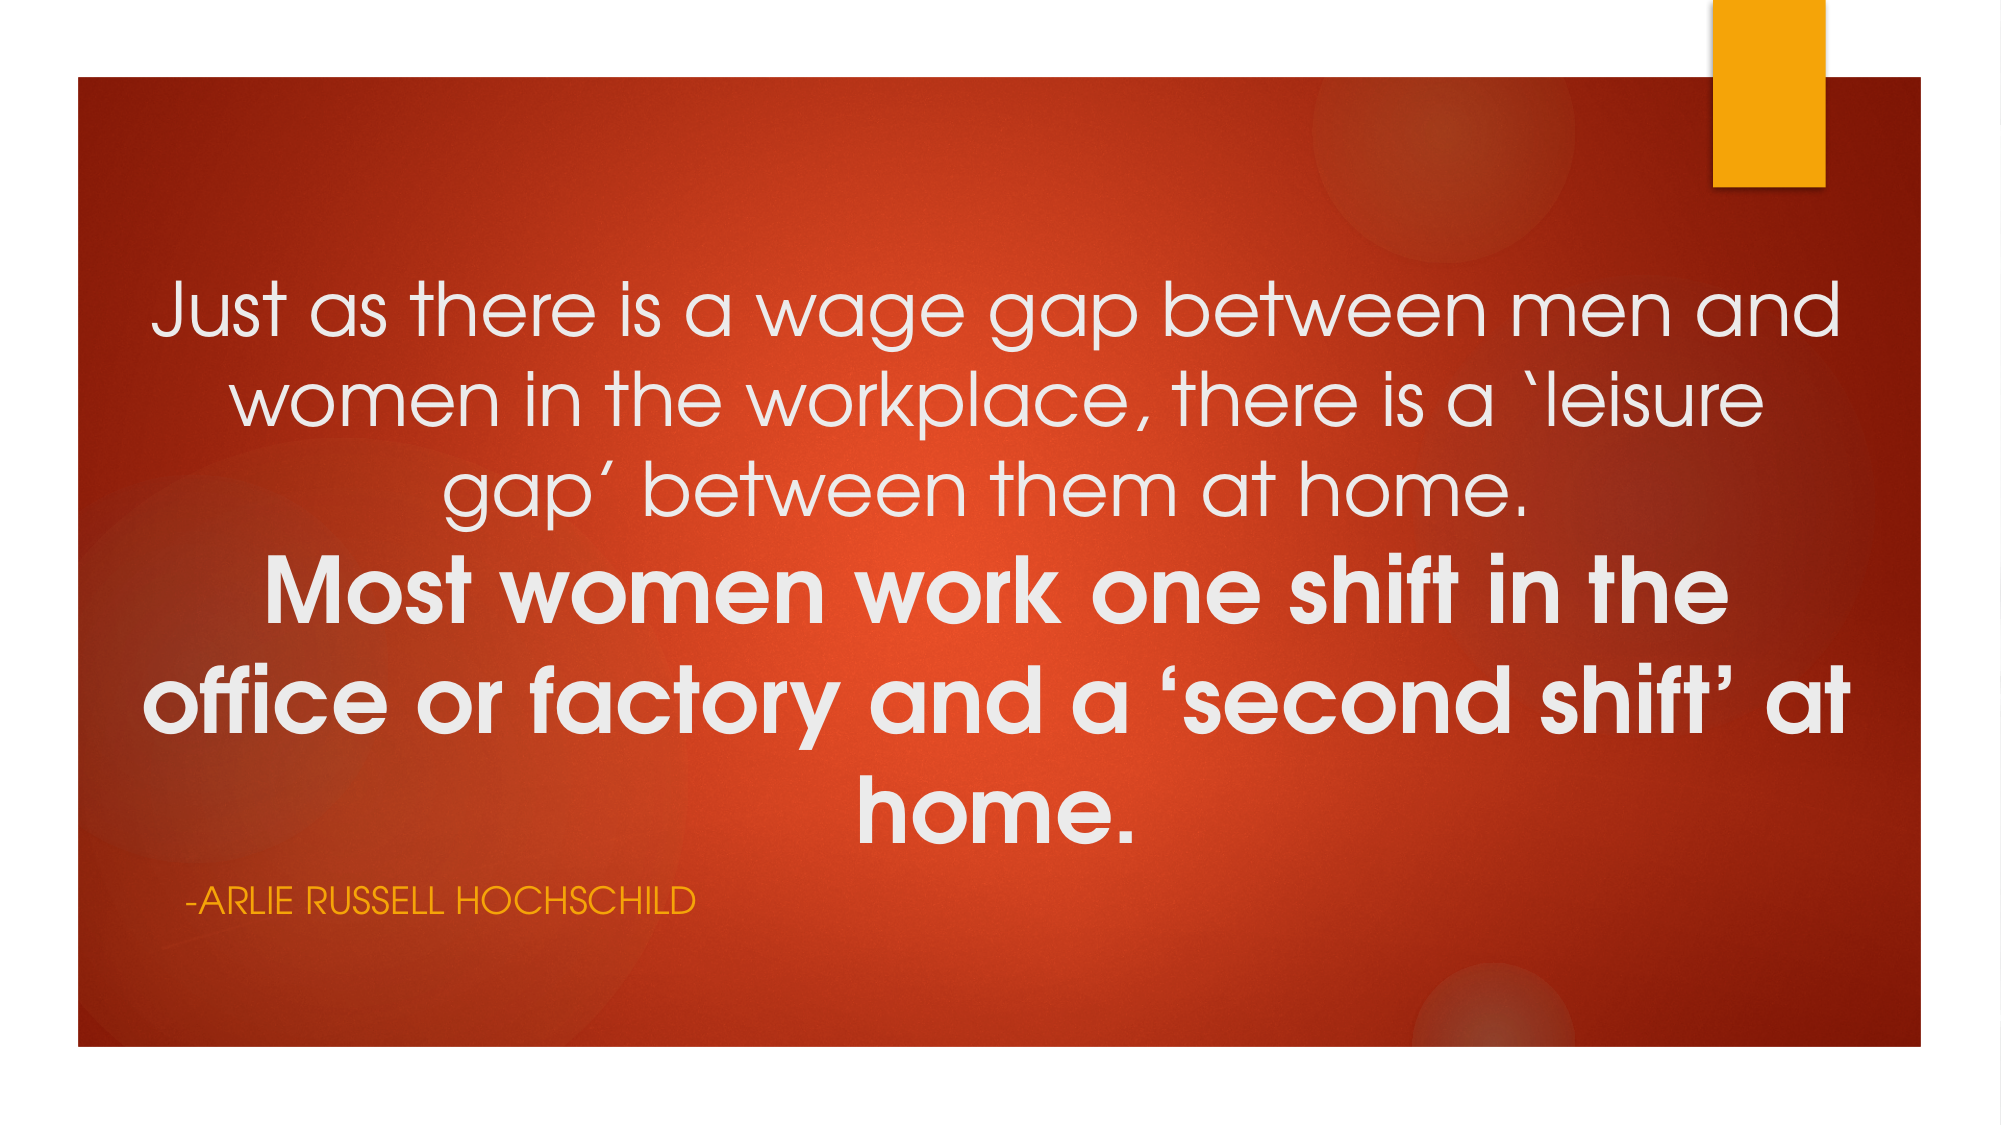

# Just as there is a wage gap between men and women in the workplace, there is a ‘leisure gap’ between them at home. Most women work one shift in the office or factory and a ‘second shift’ at home.
-Arlie Russell Hochschild